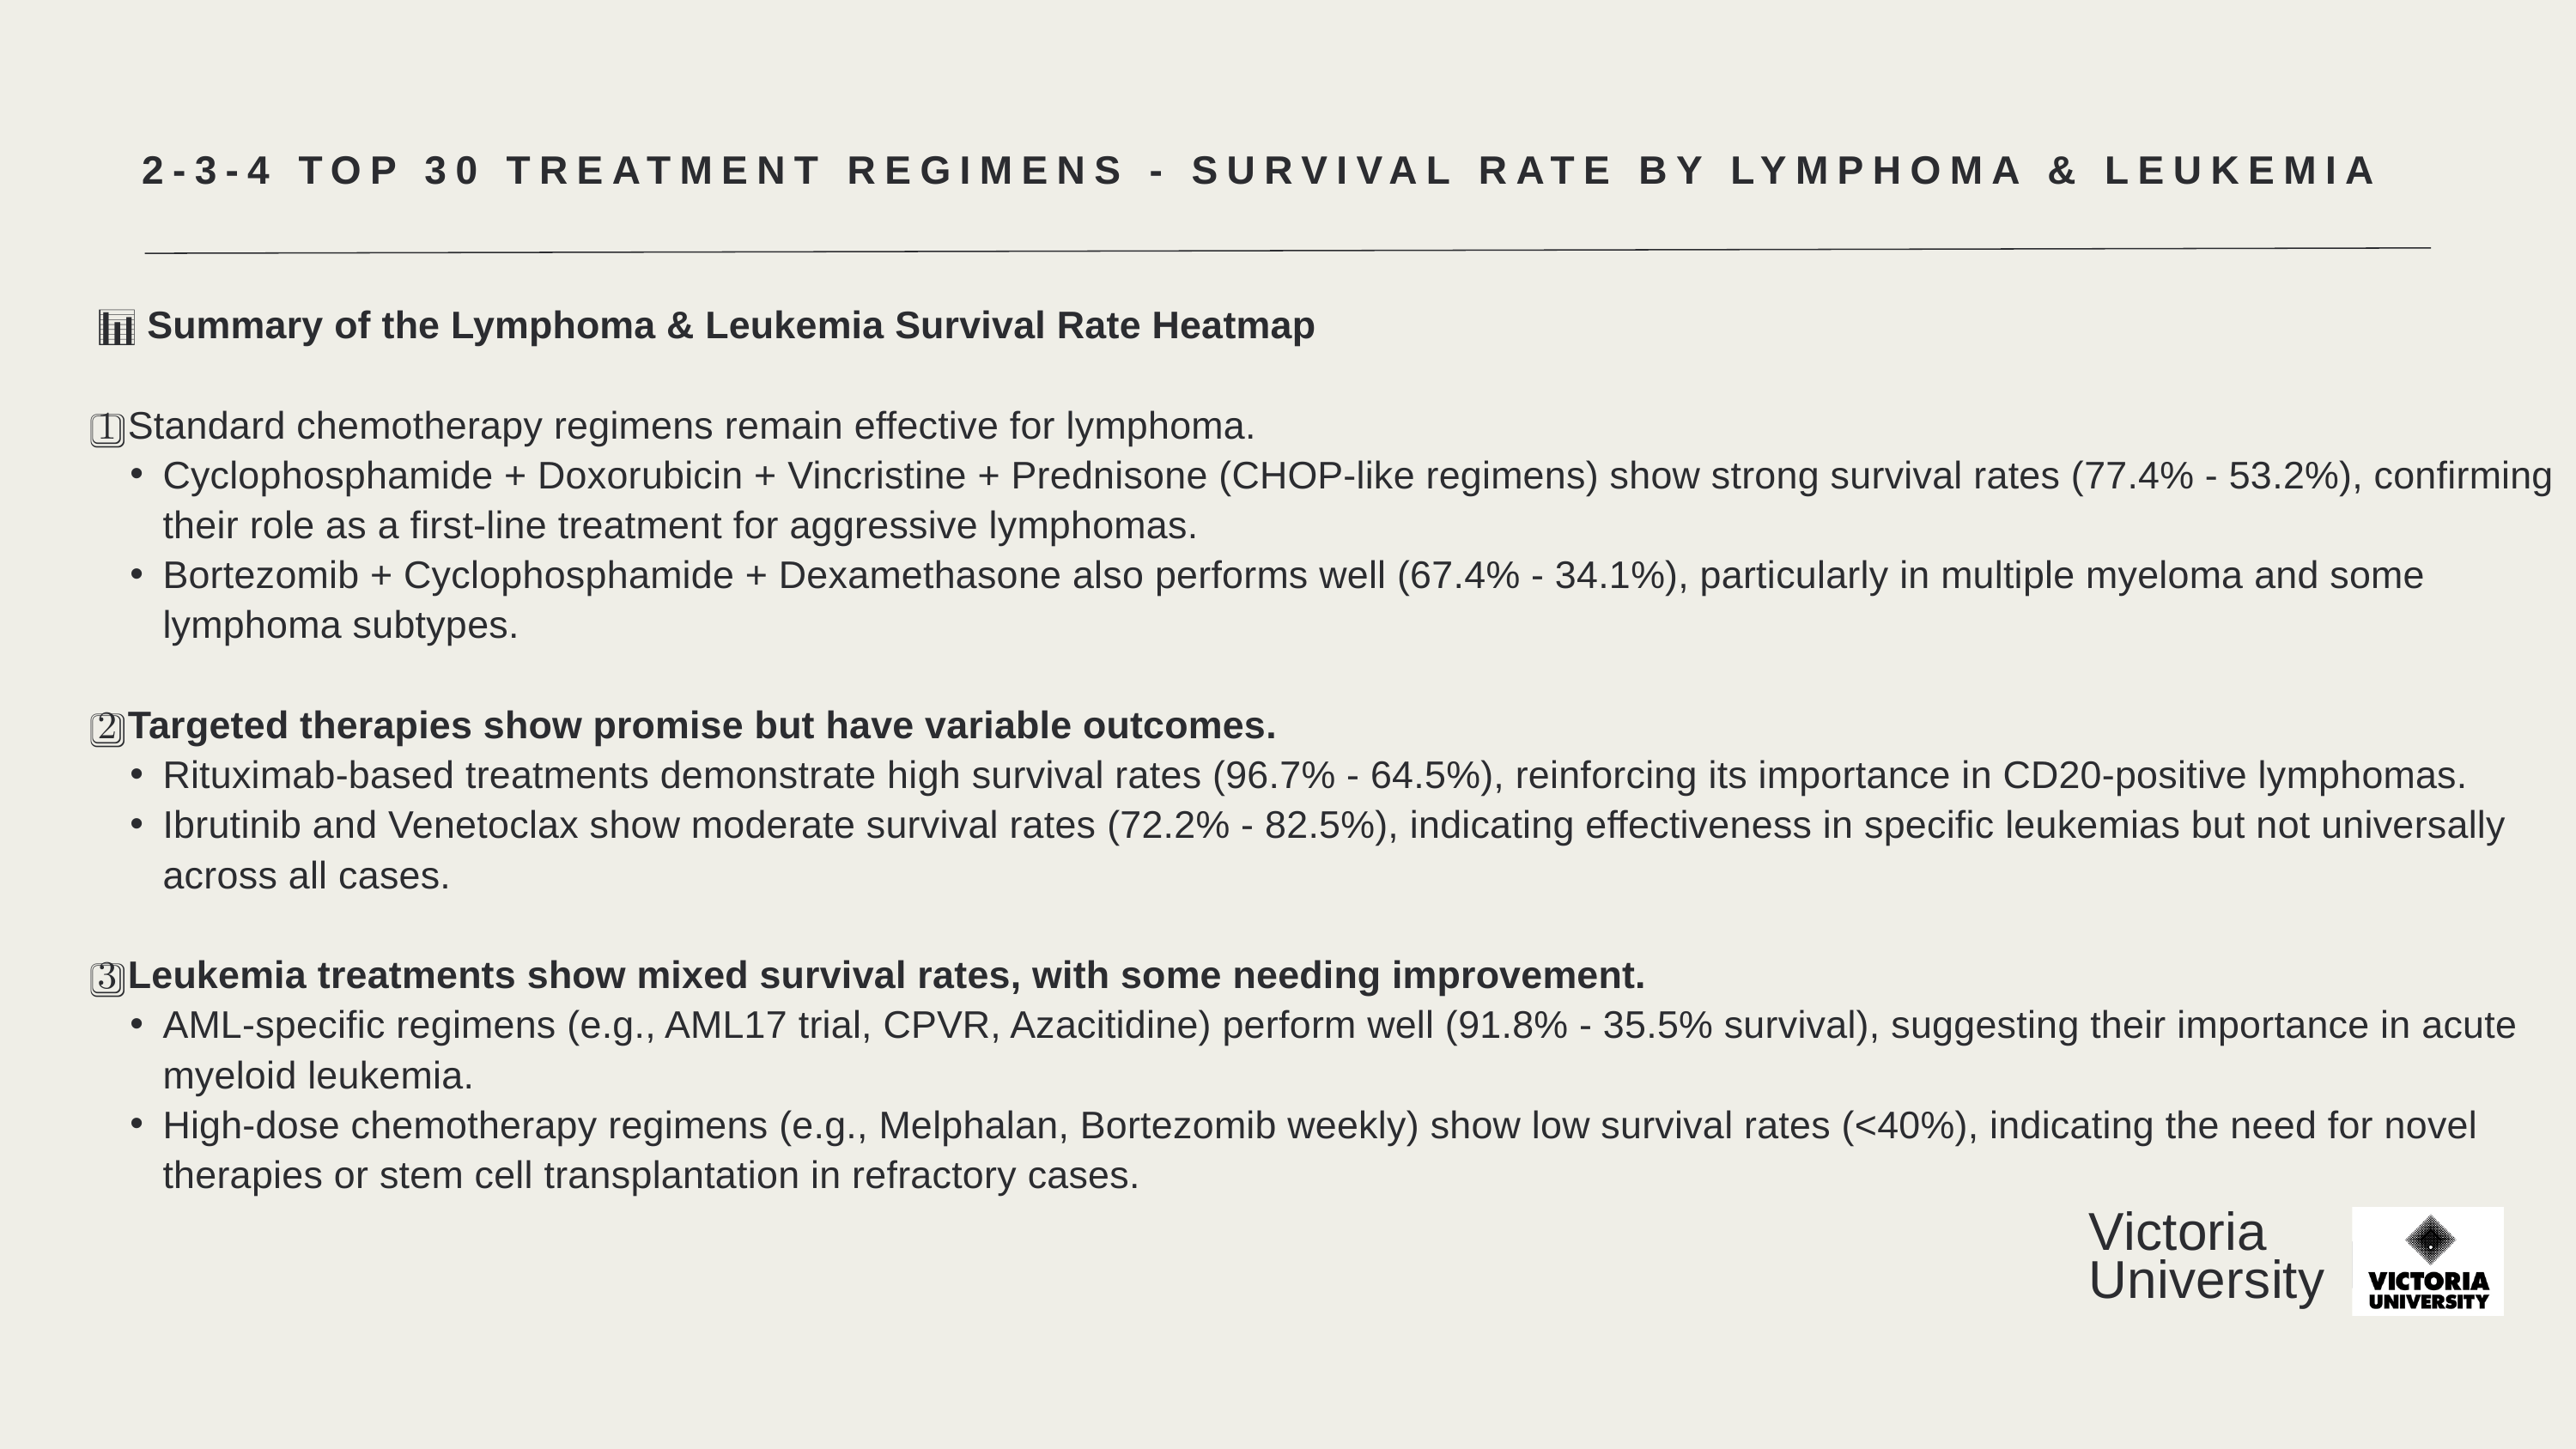

2-3-4 TOP 30 TREATMENT REGIMENS - SURVIVAL RATE BY LYMPHOMA & LEUKEMIA

📊 Summary of the Lymphoma & Leukemia Survival Rate Heatmap

1️⃣ Standard chemotherapy regimens remain effective for lymphoma.
Cyclophosphamide + Doxorubicin + Vincristine + Prednisone (CHOP-like regimens) show strong survival rates (77.4% - 53.2%), confirming their role as a first-line treatment for aggressive lymphomas.
Bortezomib + Cyclophosphamide + Dexamethasone also performs well (67.4% - 34.1%), particularly in multiple myeloma and some lymphoma subtypes.

2️⃣ Targeted therapies show promise but have variable outcomes.
Rituximab-based treatments demonstrate high survival rates (96.7% - 64.5%), reinforcing its importance in CD20-positive lymphomas.
Ibrutinib and Venetoclax show moderate survival rates (72.2% - 82.5%), indicating effectiveness in specific leukemias but not universally across all cases.

3️⃣ Leukemia treatments show mixed survival rates, with some needing improvement.
AML-specific regimens (e.g., AML17 trial, CPVR, Azacitidine) perform well (91.8% - 35.5% survival), suggesting their importance in acute myeloid leukemia.
High-dose chemotherapy regimens (e.g., Melphalan, Bortezomib weekly) show low survival rates (<40%), indicating the need for novel therapies or stem cell transplantation in refractory cases.

Victoria
University